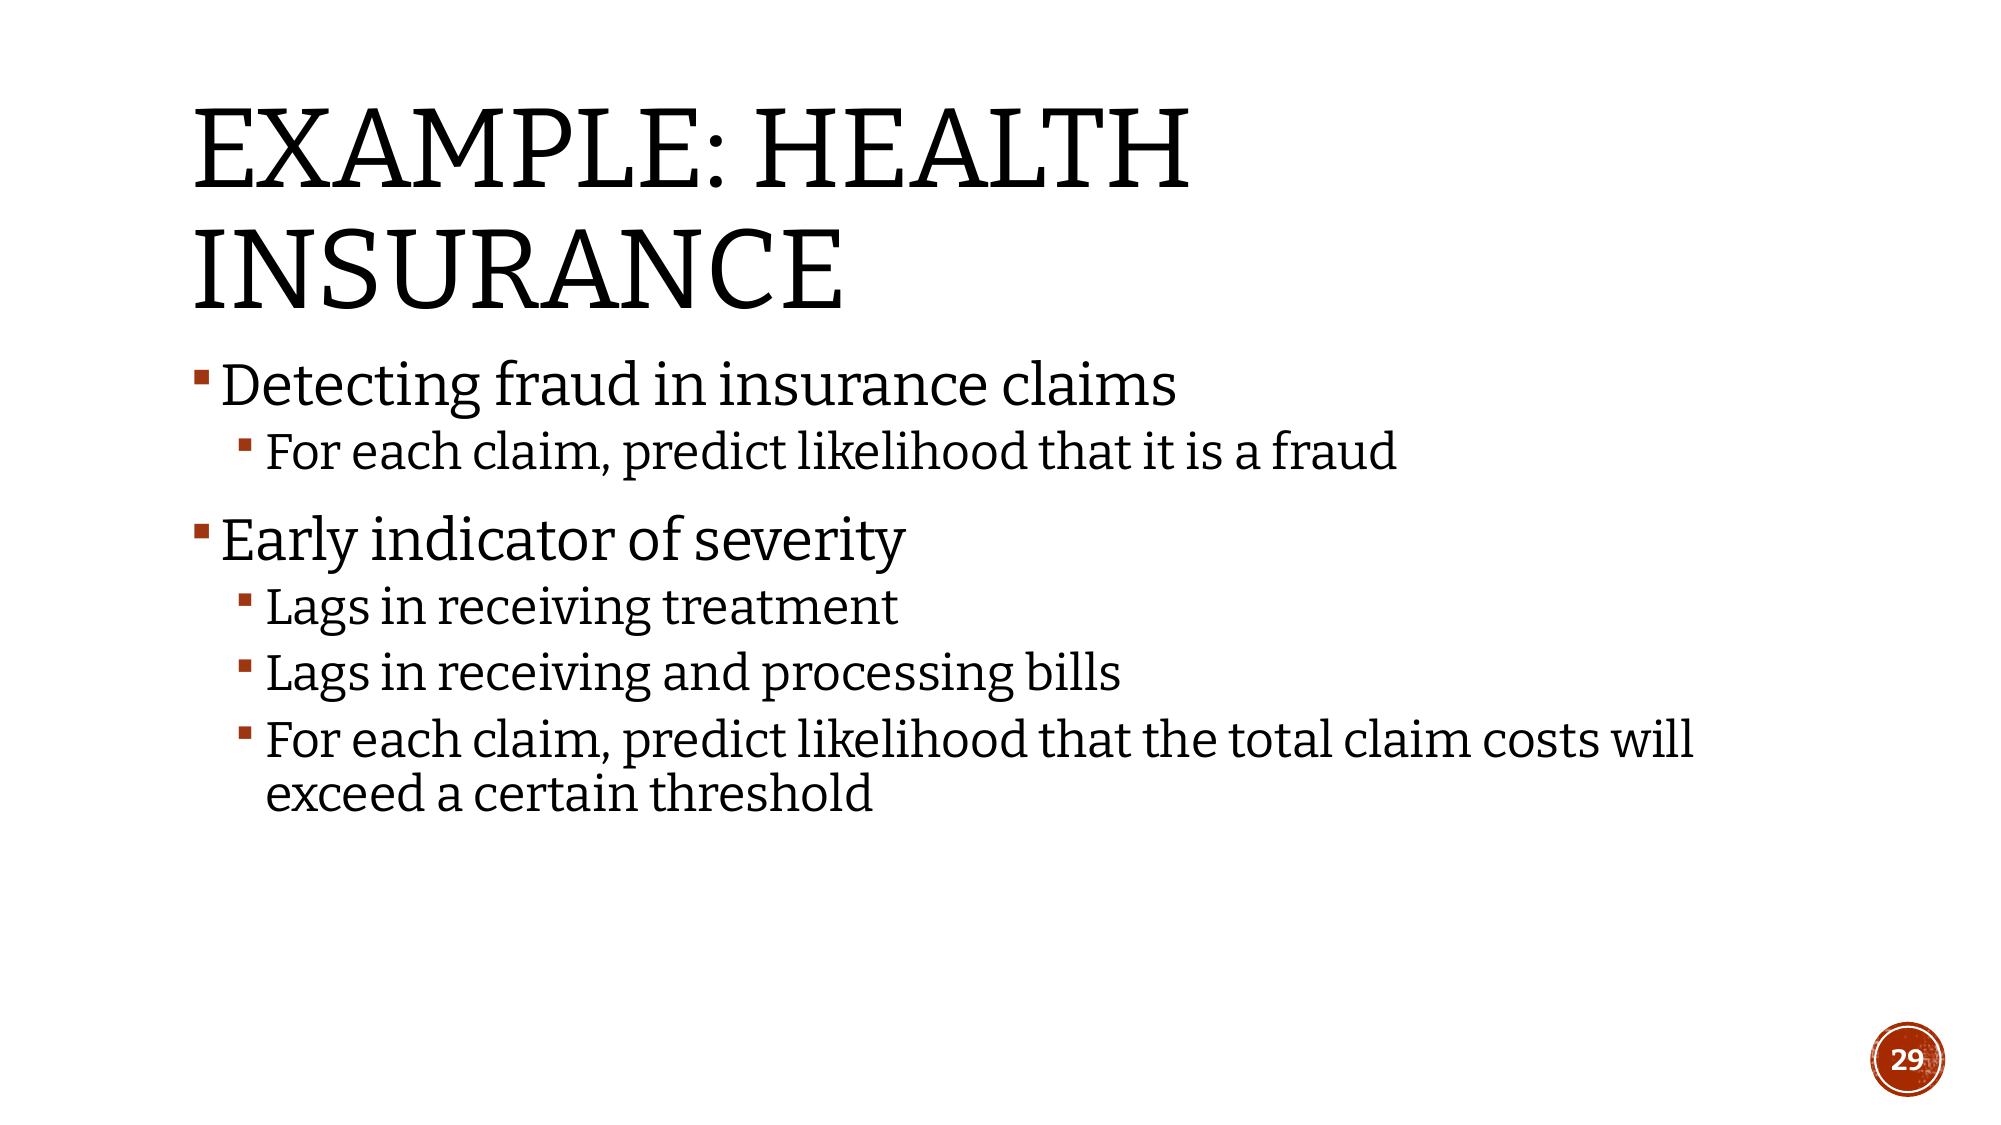

# Example: Health insurance
Detecting fraud in insurance claims
For each claim, predict likelihood that it is a fraud
Early indicator of severity
Lags in receiving treatment
Lags in receiving and processing bills
For each claim, predict likelihood that the total claim costs will exceed a certain threshold

29